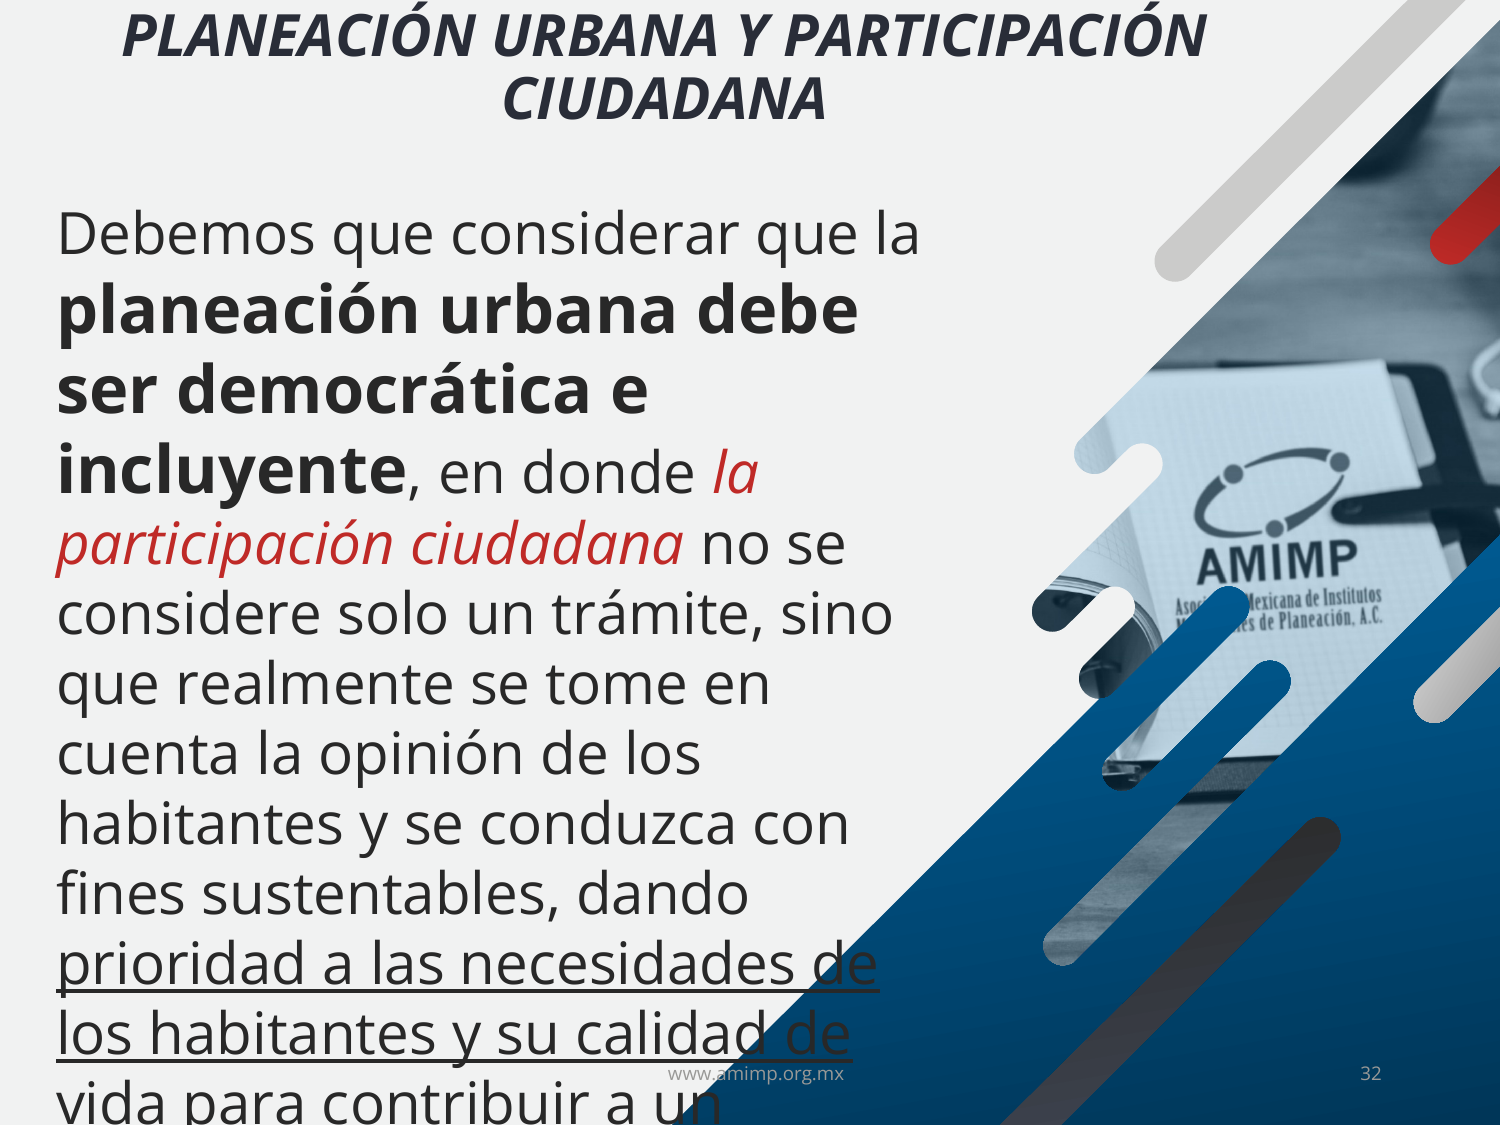

Planeación urbana y participación ciudadana
Debemos que considerar que la planeación urbana debe ser democrática e incluyente, en donde la participación ciudadana no se considere solo un trámite, sino que realmente se tome en cuenta la opinión de los habitantes y se conduzca con fines sustentables, dando prioridad a las necesidades de los habitantes y su calidad de vida para contribuir a un desarrollo más equitativo de las regiones.

www.amimp.org.mx
32